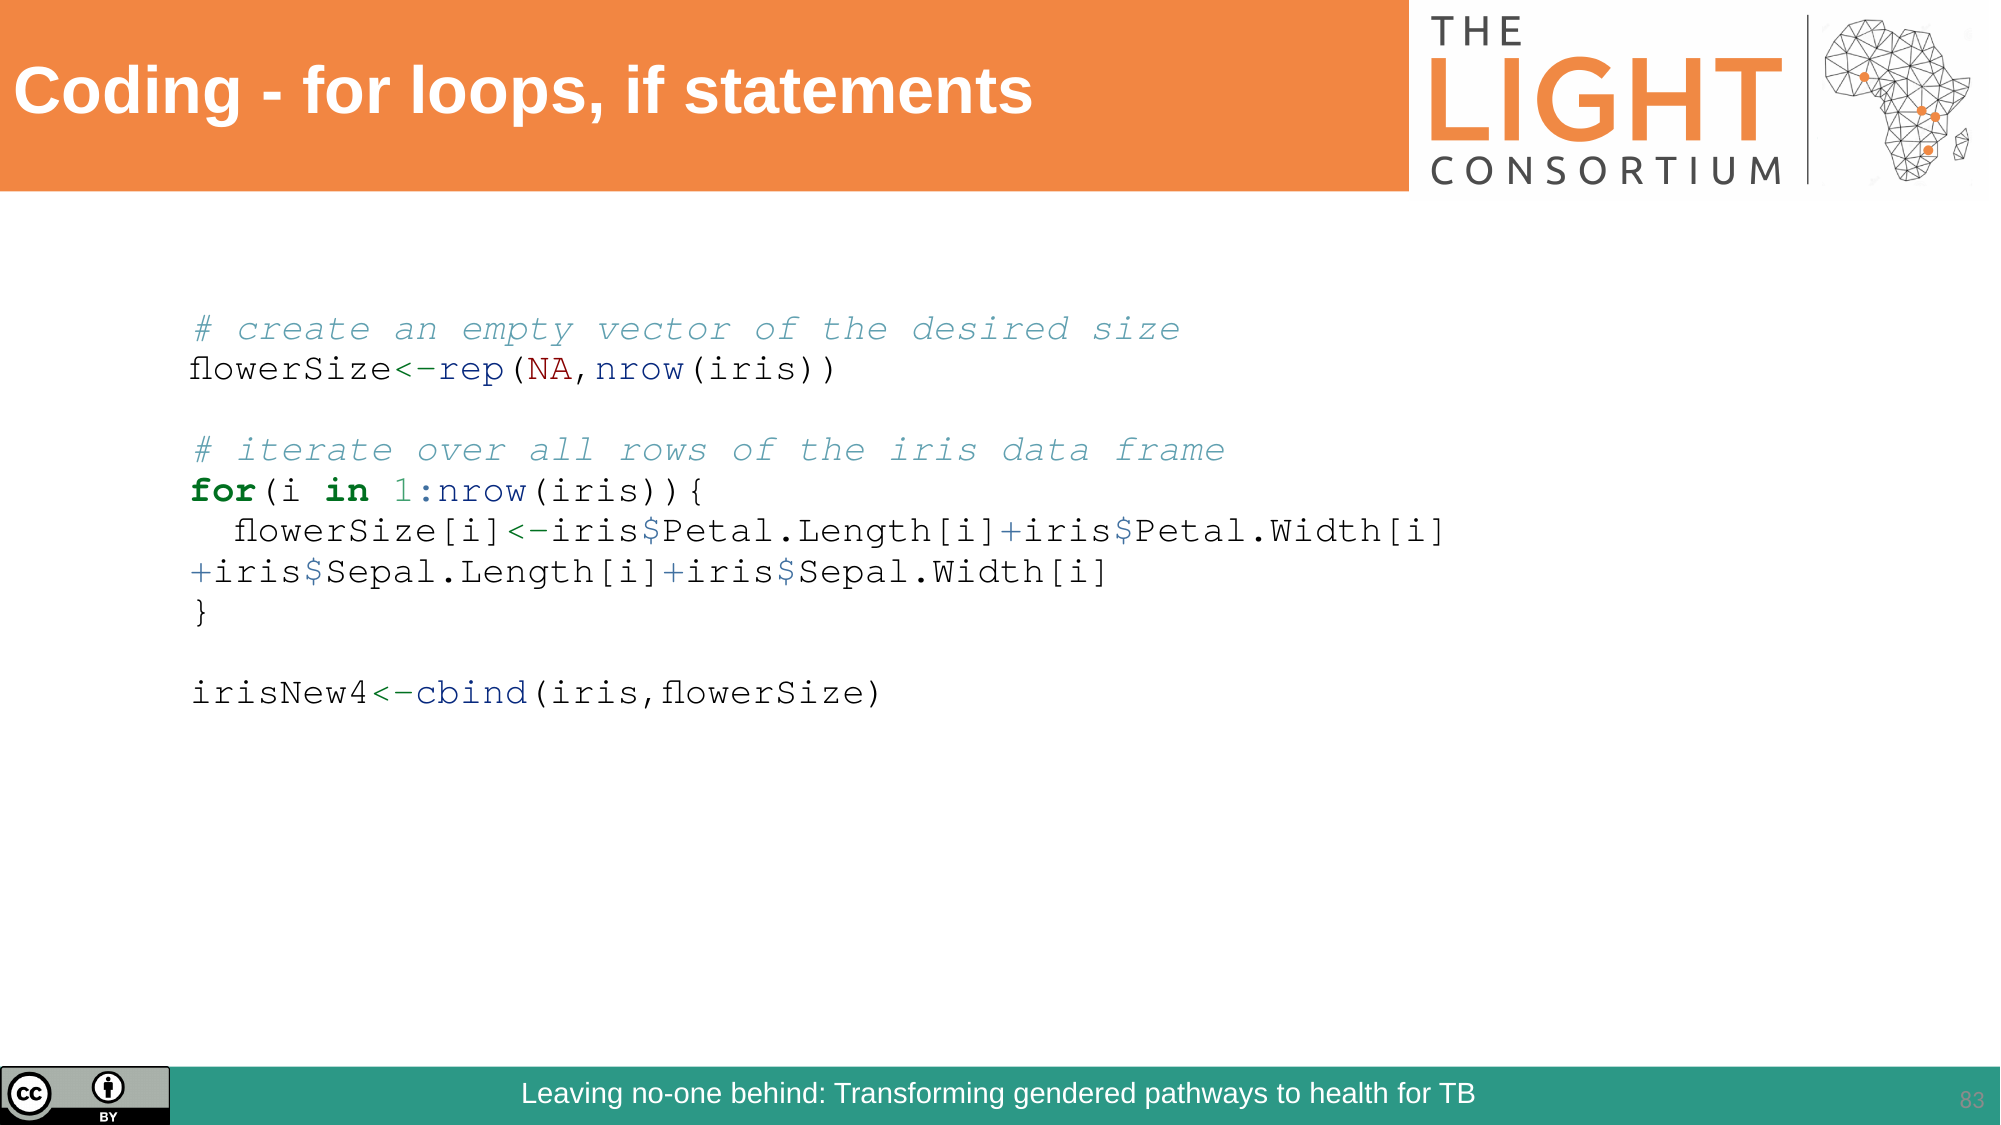

# Coding - for loops, if statements
# create an empty vector of the desired size flowerSize<-rep(NA,nrow(iris)) # iterate over all rows of the iris data frame for(i in 1:nrow(iris)){ flowerSize[i]<-iris$Petal.Length[i]+iris$Petal.Width[i]+iris$Sepal.Length[i]+iris$Sepal.Width[i] } irisNew4<-cbind(iris,flowerSize)
83